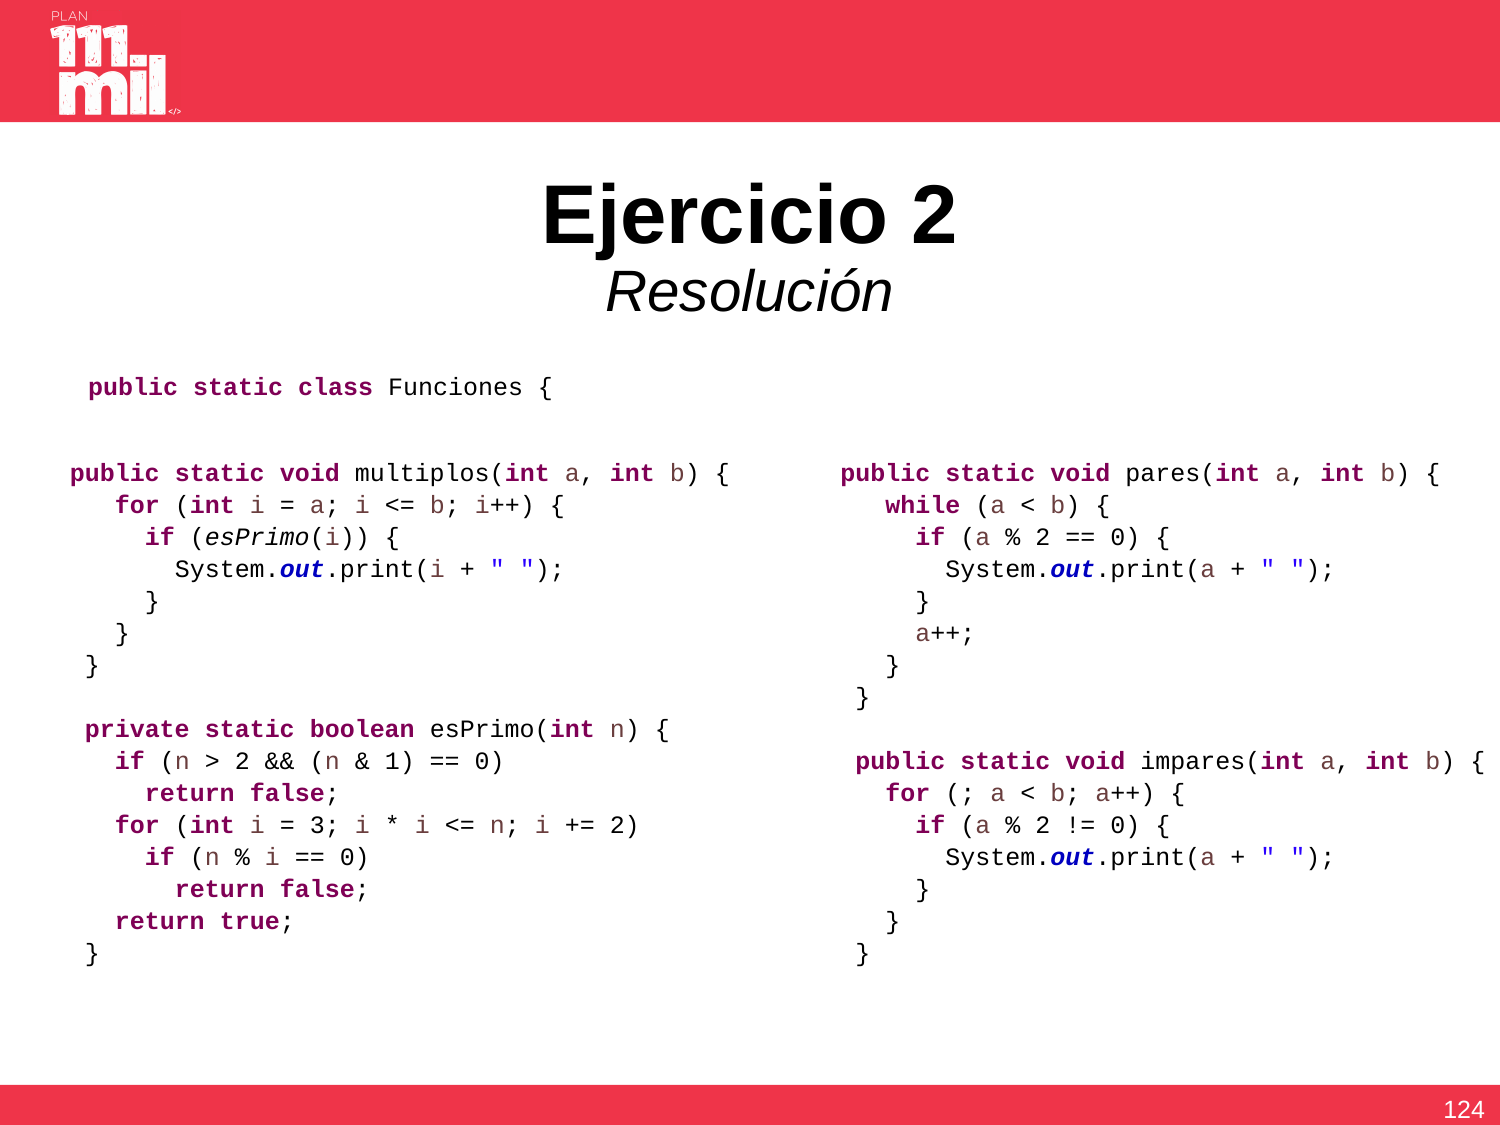

# Ejercicio 2 Resolución
public static class Funciones {
   public static void multiplos(int a, int b) {
      for (int i = a; i <= b; i++) {
        if (esPrimo(i)) {
          System.out.print(i + " ");
        }
      }
    }

    private static boolean esPrimo(int n) {
      if (n > 2 && (n & 1) == 0)
        return false;
      for (int i = 3; i * i <= n; i += 2)
        if (n % i == 0)
          return false;
      return true;
    }
   public static void pares(int a, int b) {
      while (a < b) {
        if (a % 2 == 0) {
          System.out.print(a + " ");
        }
        a++;
      }
    }

    public static void impares(int a, int b) {
      for (; a < b; a++) {
        if (a % 2 != 0) {
          System.out.print(a + " ");
        }
      }
    }
124